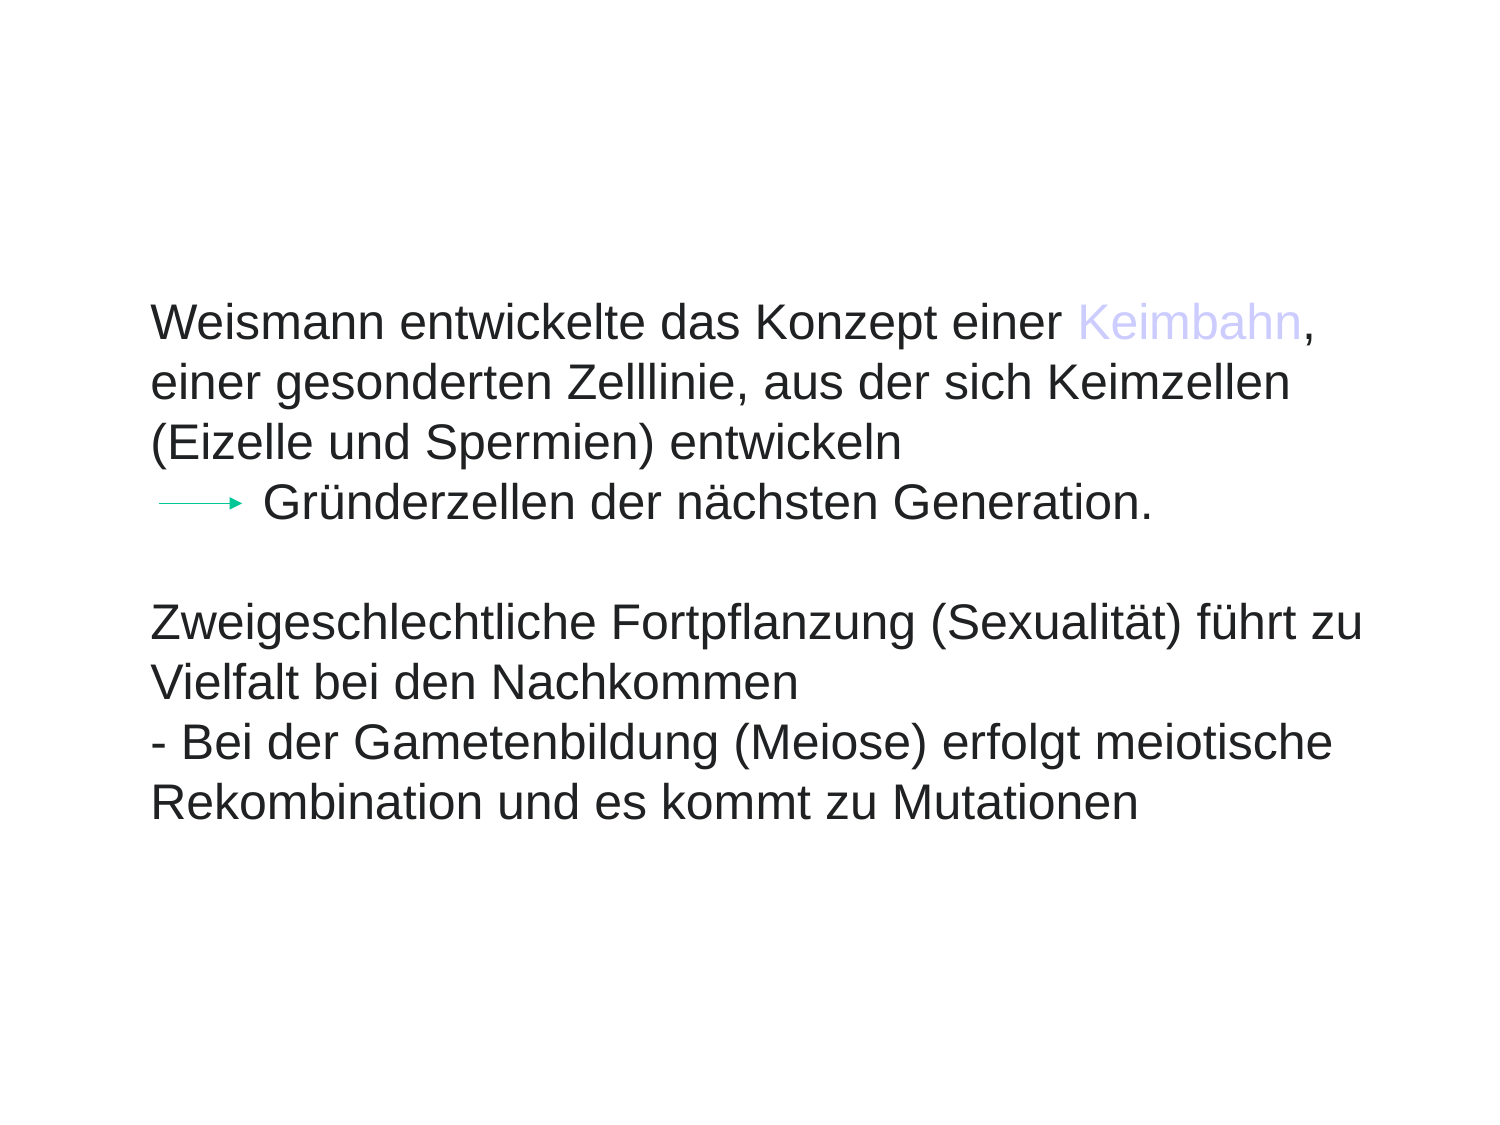

Weismann entwickelte das Konzept einer Keimbahn, einer gesonderten Zelllinie, aus der sich Keimzellen (Eizelle und Spermien) entwickeln
        Gründerzellen der nächsten Generation.

Zweigeschlechtliche Fortpflanzung (Sexualität) führt zu Vielfalt bei den Nachkommen
- Bei der Gametenbildung (Meiose) erfolgt meiotische Rekombination und es kommt zu Mutationen